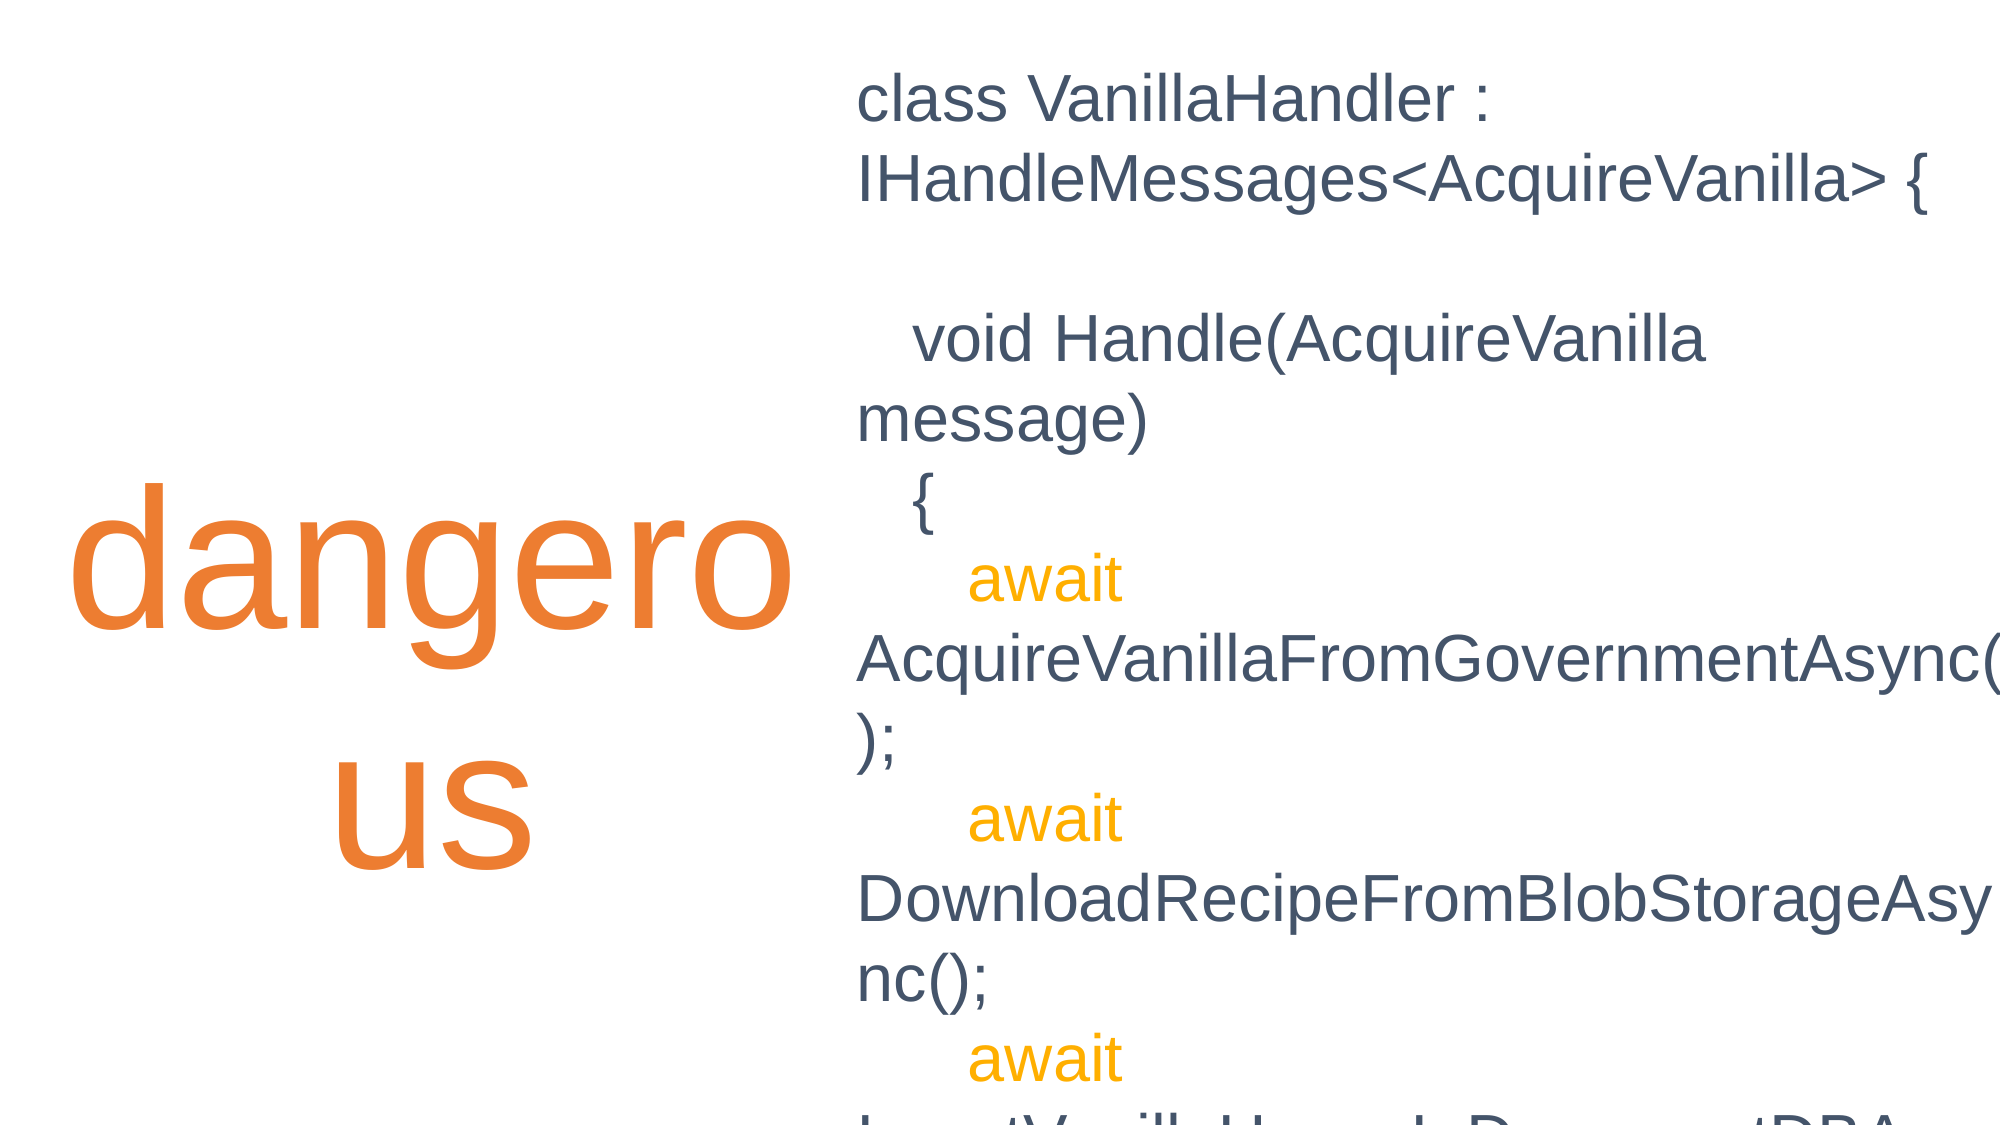

class VanillaHandler : IHandleMessages<AcquireVanilla> {

   void Handle(AcquireVanilla message)
   {
      await AcquireVanillaFromGovernmentAsync();
      await DownloadRecipeFromBlobStorageAsync();
      await InsertVanillaUsageInDocumentDBAsync();
      await StoreTelemetryDataInEventHubAsync() ;
   }

}
dangerous